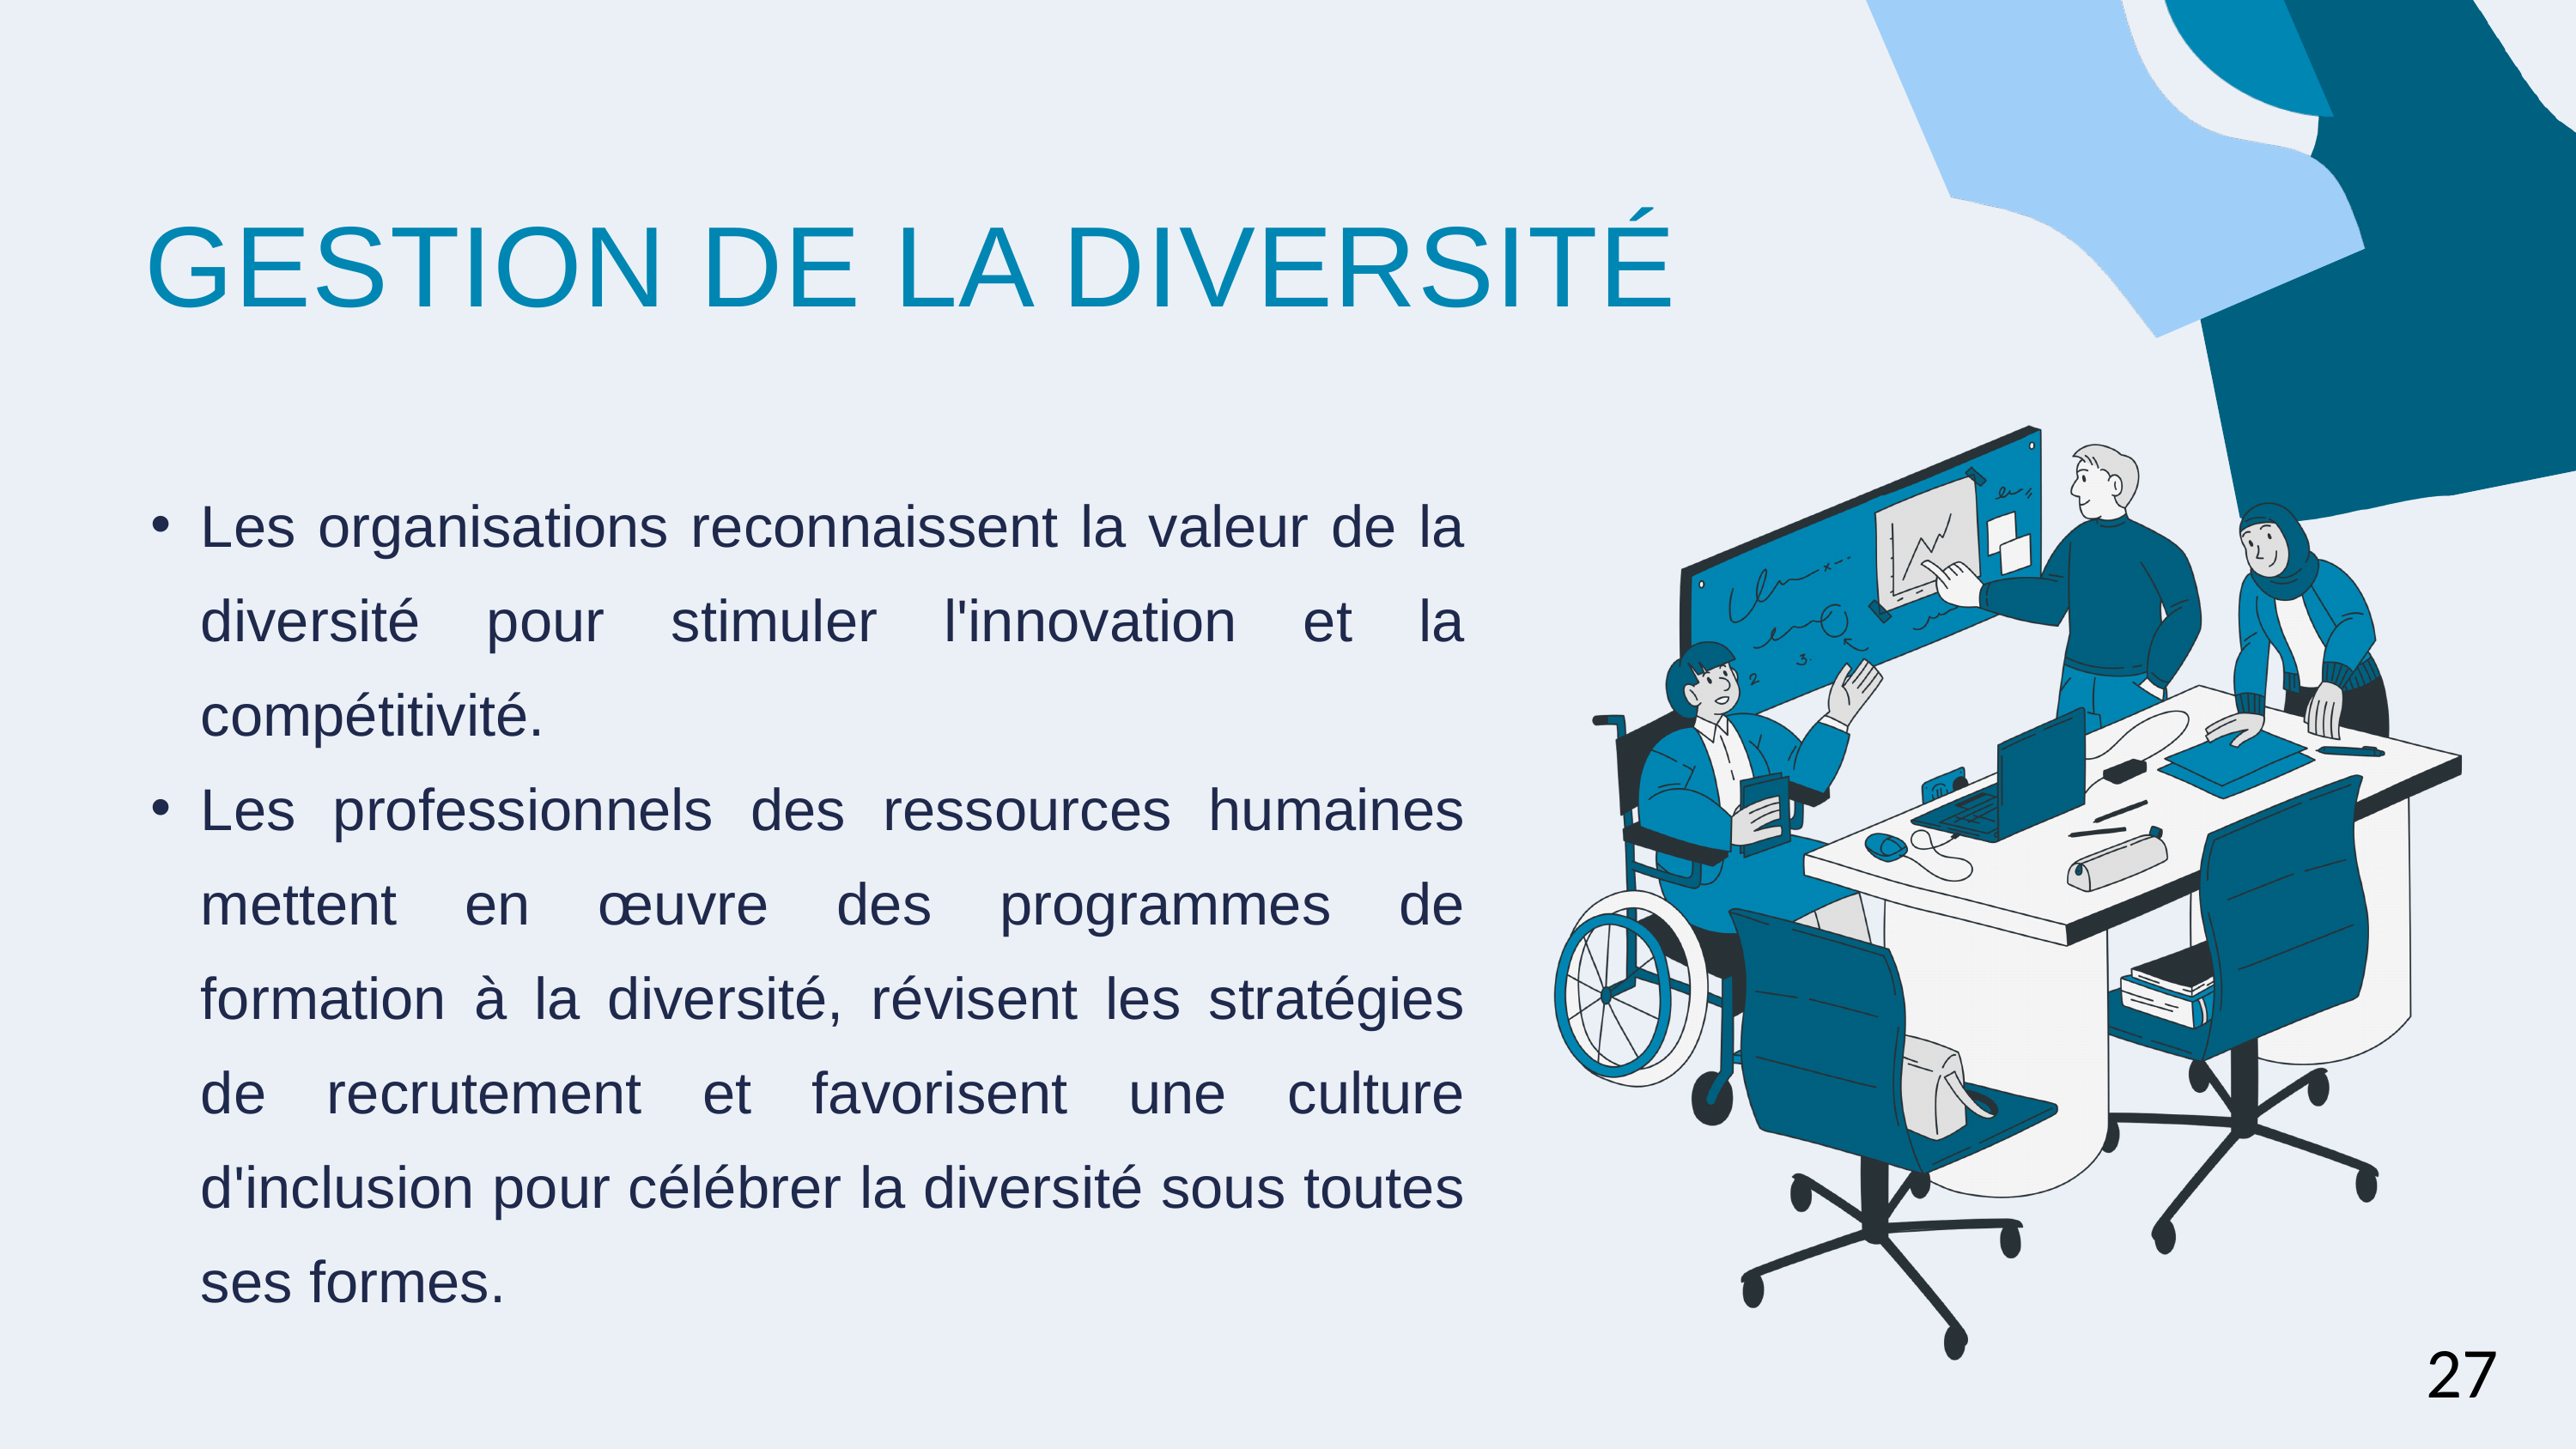

GESTION DE LA DIVERSITÉ

Les organisations reconnaissent la valeur de la diversité pour stimuler l'innovation et la compétitivité.
Les professionnels des ressources humaines mettent en œuvre des programmes de formation à la diversité, révisent les stratégies de recrutement et favorisent une culture d'inclusion pour célébrer la diversité sous toutes ses formes.
27